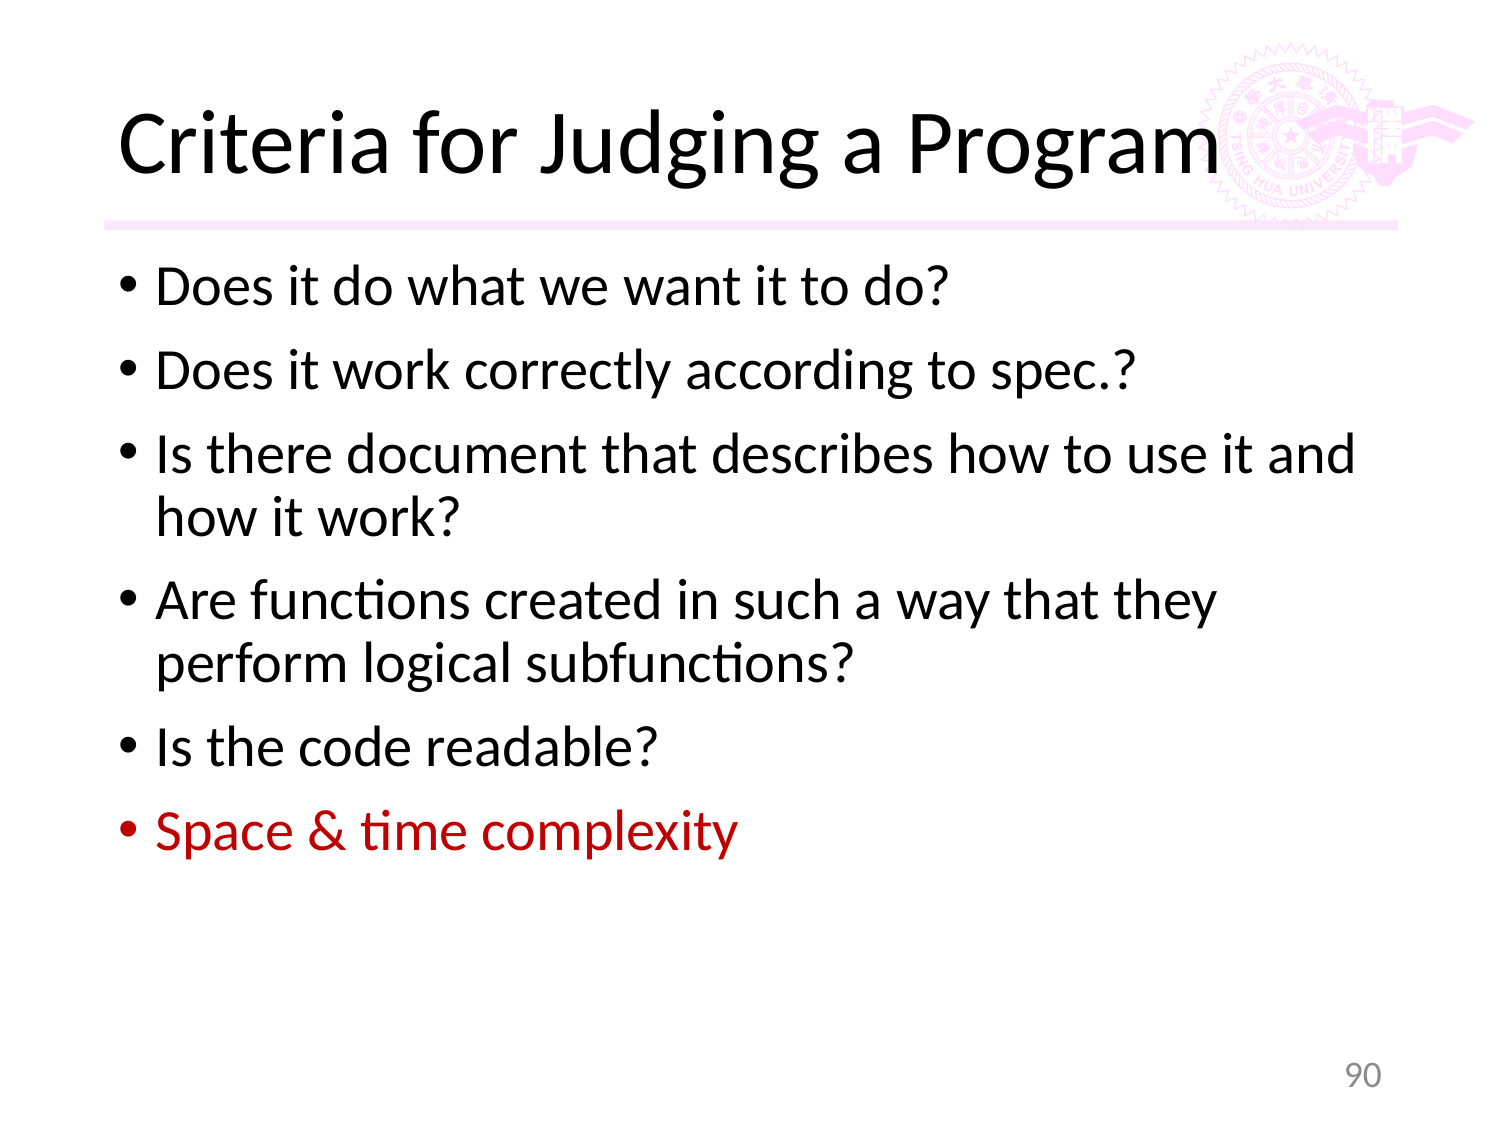

# Criteria for Judging a Program
Does it do what we want it to do?
Does it work correctly according to spec.?
Is there document that describes how to use it and how it work?
Are functions created in such a way that they perform logical subfunctions?
Is the code readable?
Space & time complexity
90